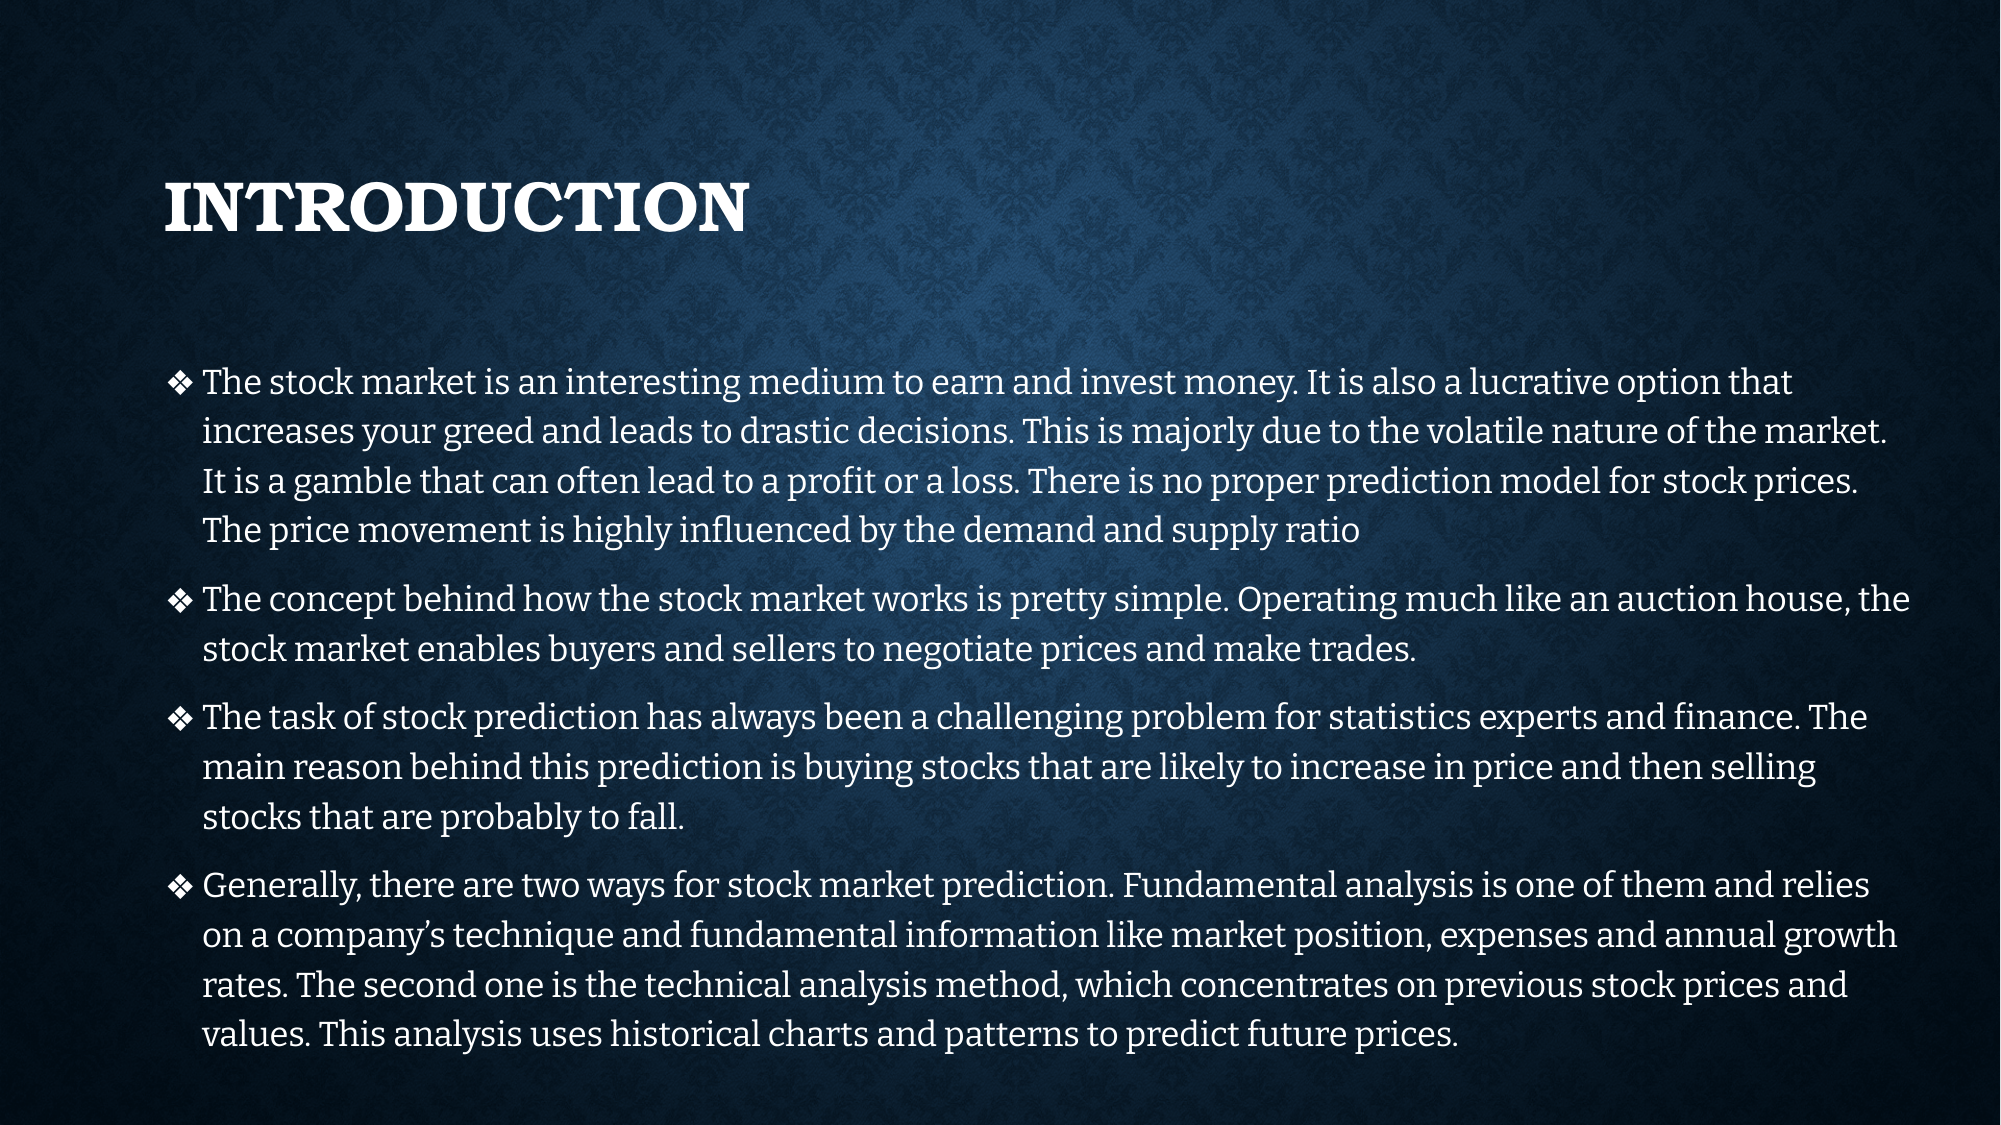

# INTRODUCTION
The stock market is an interesting medium to earn and invest money. It is also a lucrative option that increases your greed and leads to drastic decisions. This is majorly due to the volatile nature of the market. It is a gamble that can often lead to a profit or a loss. There is no proper prediction model for stock prices. The price movement is highly influenced by the demand and supply ratio
The concept behind how the stock market works is pretty simple. Operating much like an auction house, the stock market enables buyers and sellers to negotiate prices and make trades.
The task of stock prediction has always been a challenging problem for statistics experts and finance. The main reason behind this prediction is buying stocks that are likely to increase in price and then selling stocks that are probably to fall.
Generally, there are two ways for stock market prediction. Fundamental analysis is one of them and relies on a company’s technique and fundamental information like market position, expenses and annual growth rates. The second one is the technical analysis method, which concentrates on previous stock prices and values. This analysis uses historical charts and patterns to predict future prices.